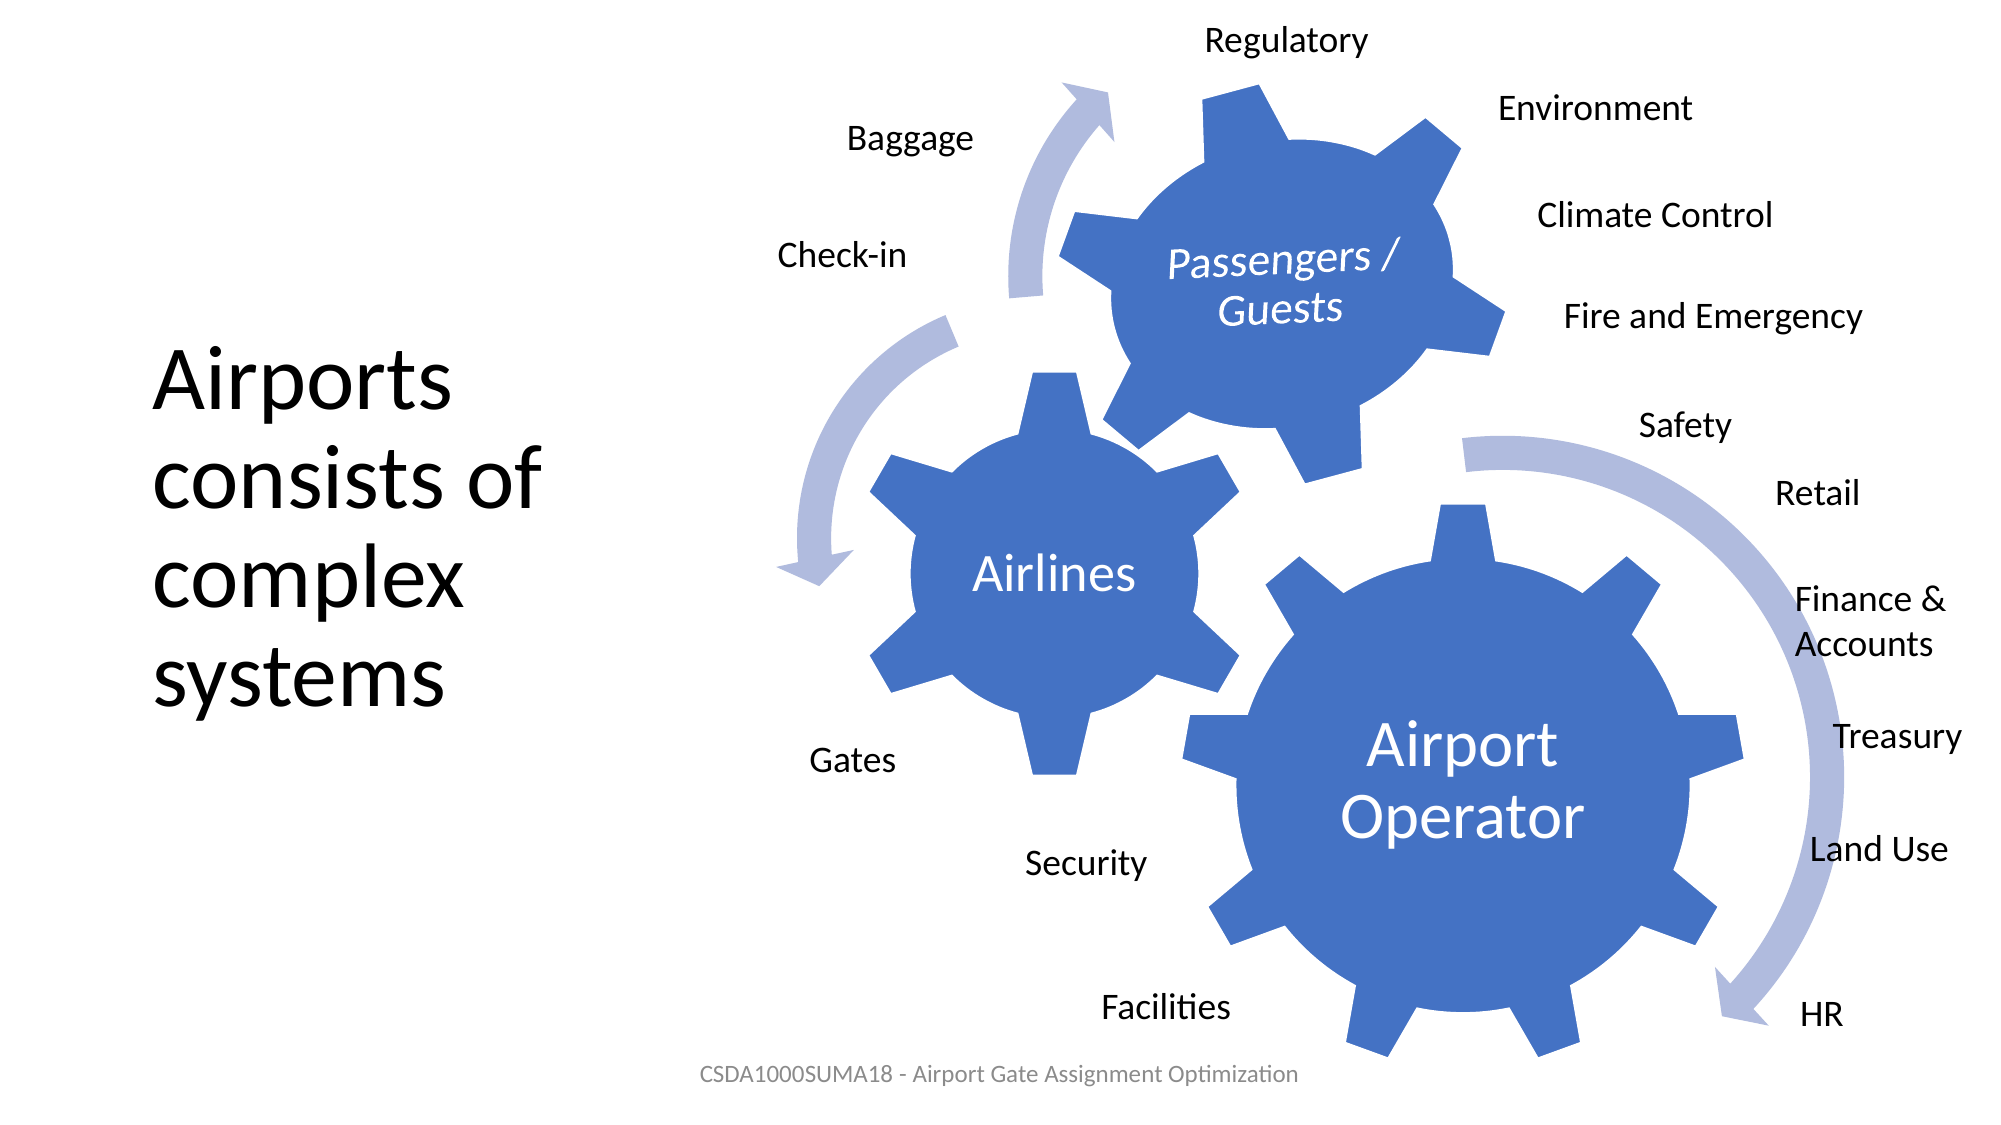

Regulatory
Airport Operator
Airlines
Passengers / Guests
Environment
Baggage
Climate Control
Check-in
# Airports consists of complex systems
Fire and Emergency
Safety
Retail
Finance & Accounts
Treasury
Gates
Land Use
Security
Facilities
HR
CSDA1000SUMA18 - Airport Gate Assignment Optimization